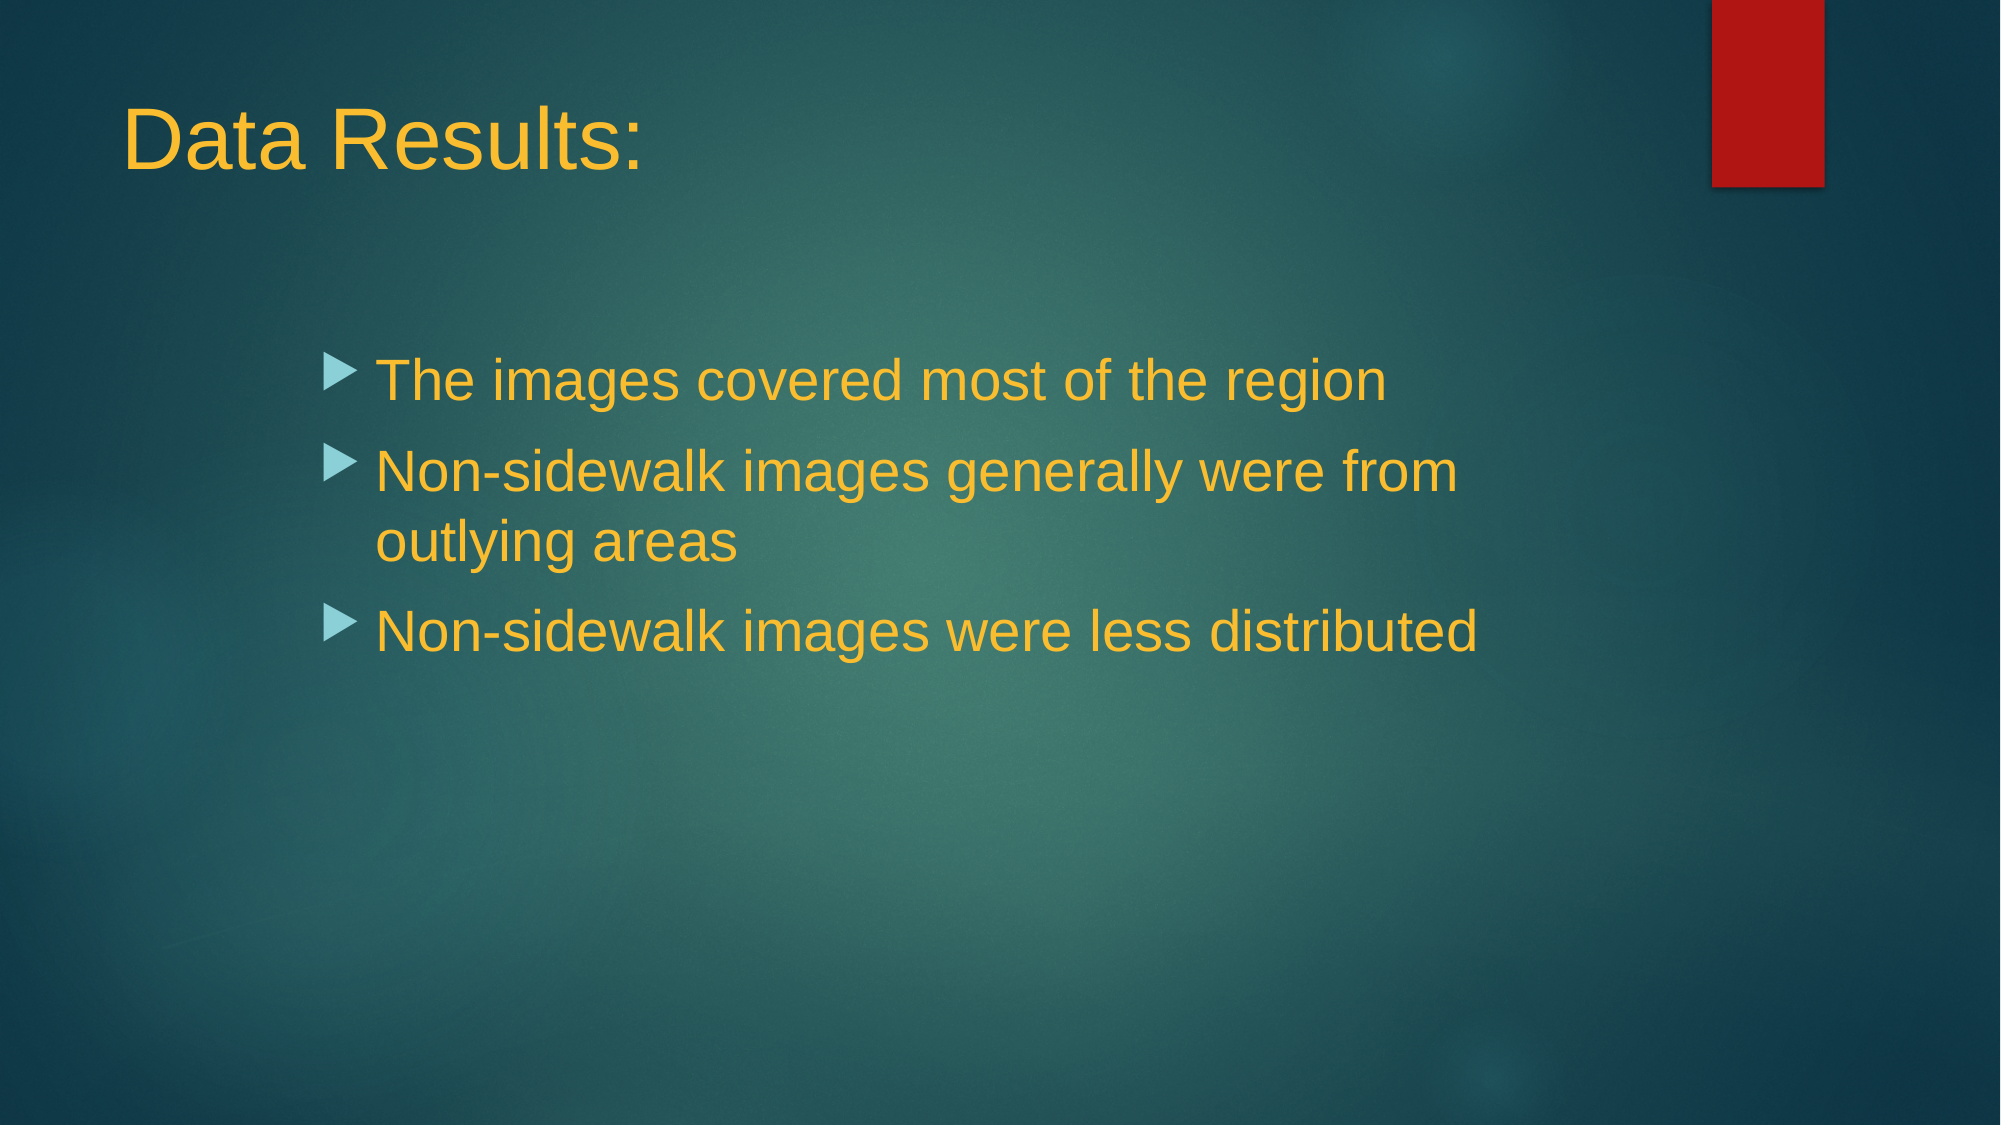

# Data Results:
The images covered most of the region
Non-sidewalk images generally were from outlying areas
Non-sidewalk images were less distributed